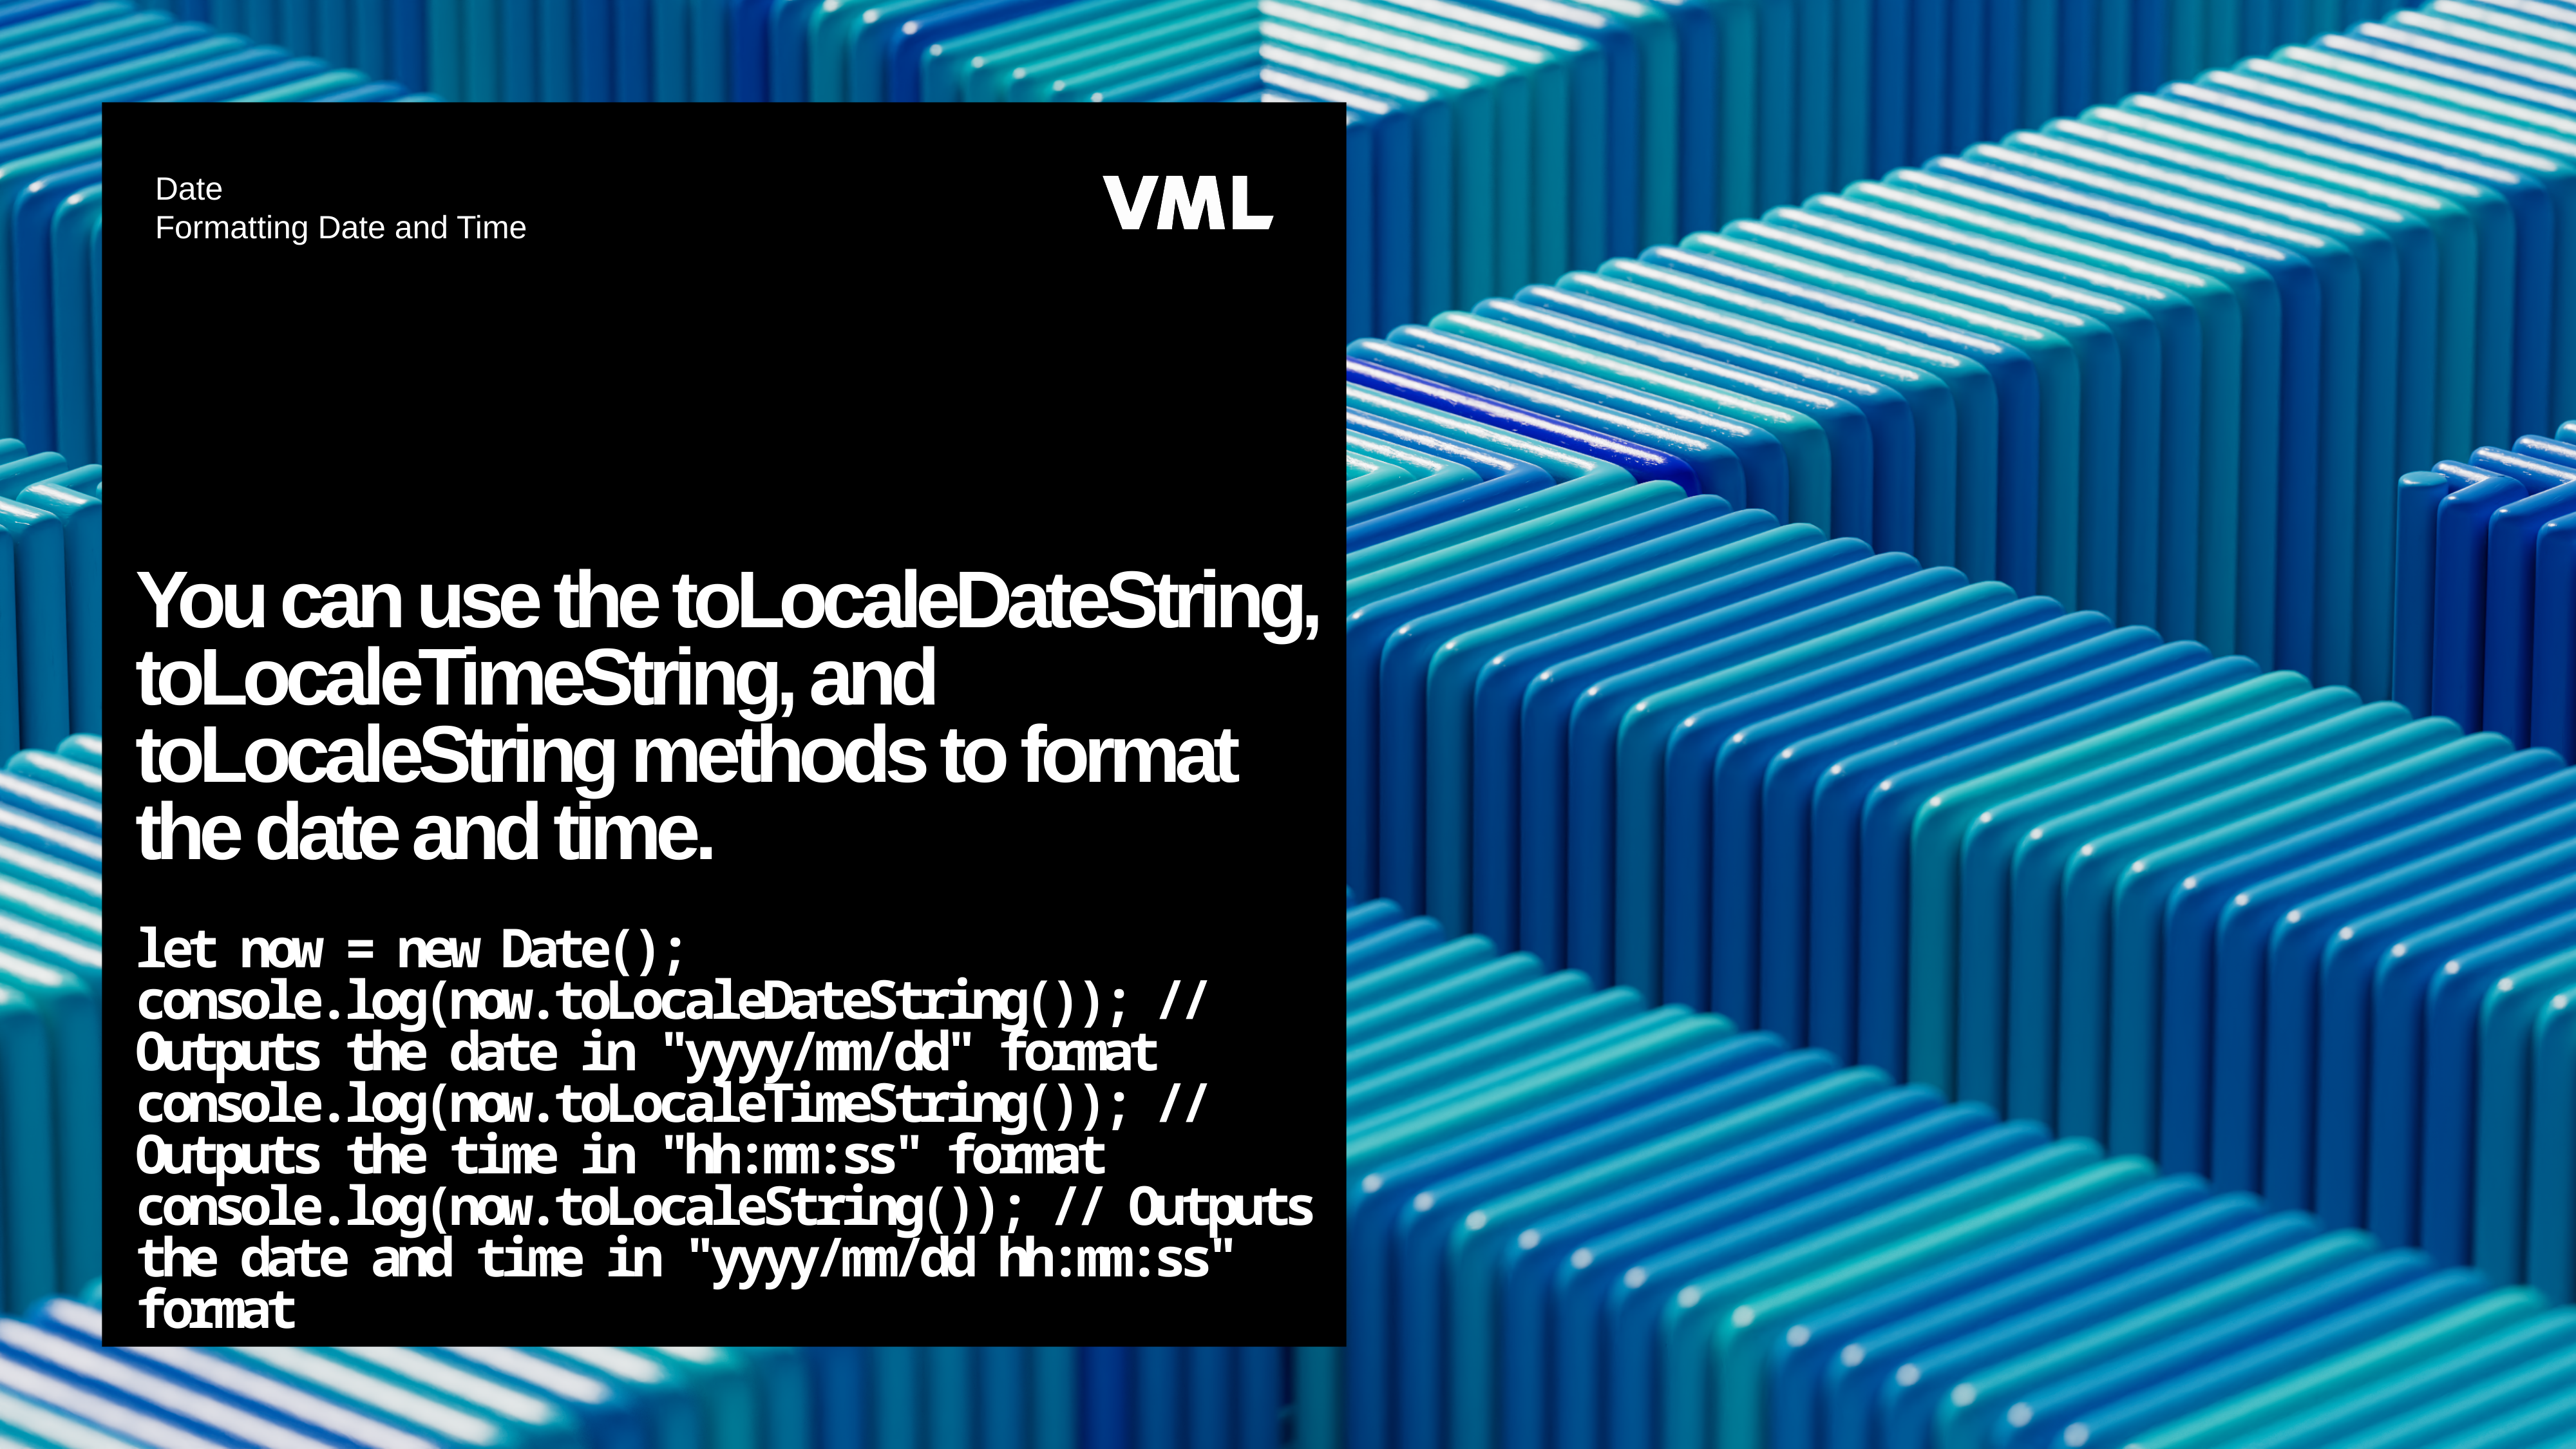

Date
Formatting Date and Time
# You can use the toLocaleDateString, toLocaleTimeString, and toLocaleString methods to format the date and time. let now = new Date(); console.log(now.toLocaleDateString()); // Outputs the date in "yyyy/mm/dd" format console.log(now.toLocaleTimeString()); // Outputs the time in "hh:mm:ss" format console.log(now.toLocaleString()); // Outputs the date and time in "yyyy/mm/dd hh:mm:ss" format